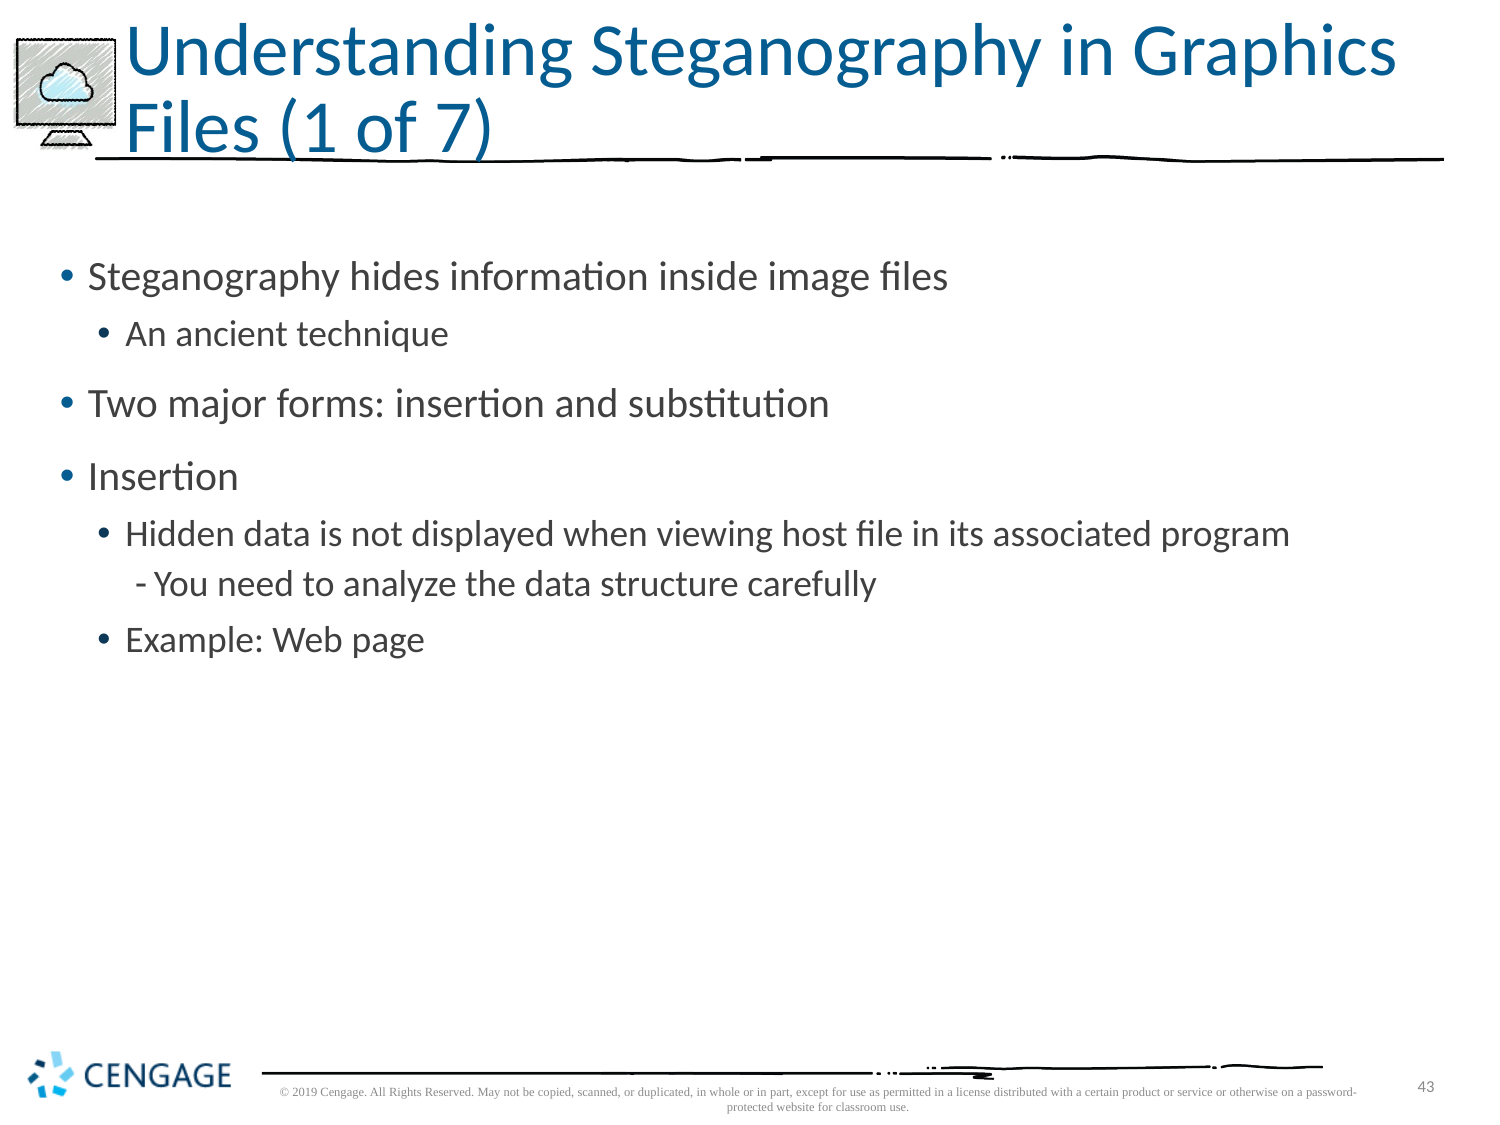

# Understanding Steganography in Graphics Files (1 of 7)
Steganography hides information inside image files
An ancient technique
Two major forms: insertion and substitution
Insertion
Hidden data is not displayed when viewing host file in its associated program
You need to analyze the data structure carefully
Example: Web page
43
© 2019 Cengage. All Rights Reserved. May not be copied, scanned, or duplicated, in whole or in part, except for use as permitted in a license distributed with a certain product or service or otherwise on a password-protected website for classroom use.